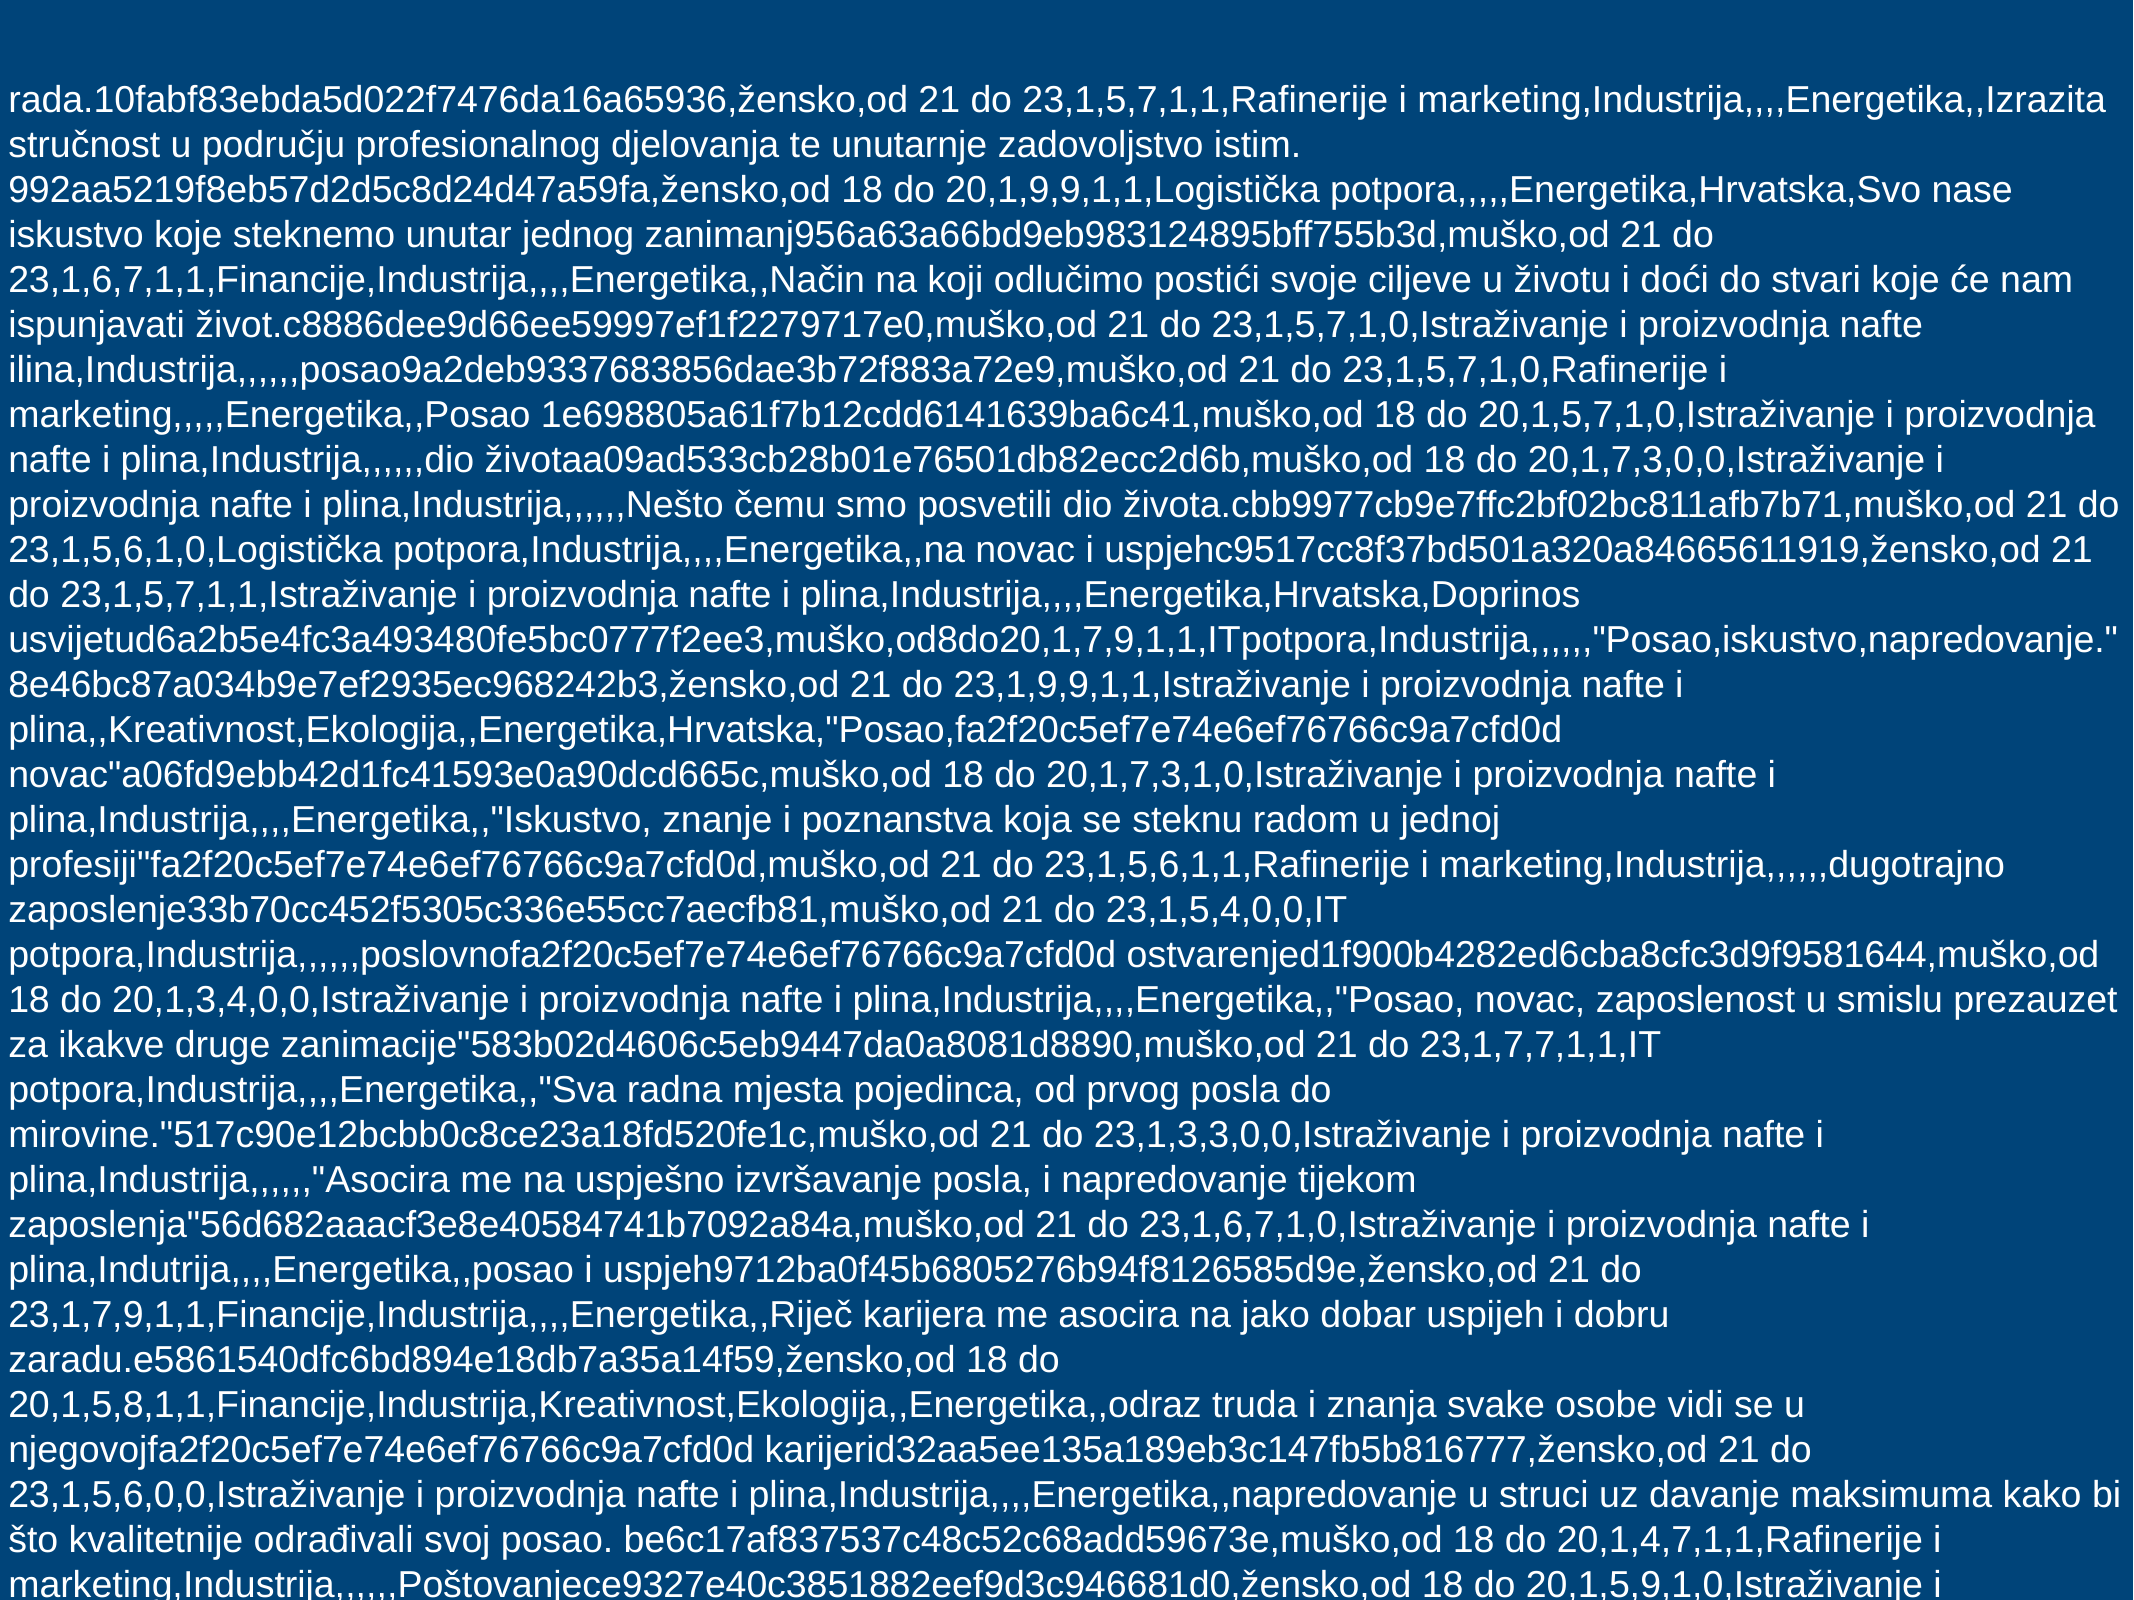

rada.10fabf83ebda5d022f7476da16a65936,žensko,od 21 do 23,1,5,7,1,1,Rafinerije i marketing,Industrija,,,,Energetika,,Izrazita stručnost u području profesionalnog djelovanja te unutarnje zadovoljstvo istim. 992aa5219f8eb57d2d5c8d24d47a59fa,žensko,od 18 do 20,1,9,9,1,1,Logistička potpora,,,,,Energetika,Hrvatska,Svo nase iskustvo koje steknemo unutar jednog zanimanj956a63a66bd9eb983124895bff755b3d,muško,od 21 do 23,1,6,7,1,1,Financije,Industrija,,,,Energetika,,Način na koji odlučimo postići svoje ciljeve u životu i doći do stvari koje će nam ispunjavati život.c8886dee9d66ee59997ef1f2279717e0,muško,od 21 do 23,1,5,7,1,0,Istraživanje i proizvodnja nafte ilina,Industrija,,,,,,posao9a2deb9337683856dae3b72f883a72e9,muško,od 21 do 23,1,5,7,1,0,Rafinerije i marketing,,,,,Energetika,,Posao 1e698805a61f7b12cdd6141639ba6c41,muško,od 18 do 20,1,5,7,1,0,Istraživanje i proizvodnja nafte i plina,Industrija,,,,,,dio životaa09ad533cb28b01e76501db82ecc2d6b,muško,od 18 do 20,1,7,3,0,0,Istraživanje i proizvodnja nafte i plina,Industrija,,,,,,Nešto čemu smo posvetili dio života.cbb9977cb9e7ffc2bf02bc811afb7b71,muško,od 21 do 23,1,5,6,1,0,Logistička potpora,Industrija,,,,Energetika,,na novac i uspjehc9517cc8f37bd501a320a84665611919,žensko,od 21 do 23,1,5,7,1,1,Istraživanje i proizvodnja nafte i plina,Industrija,,,,Energetika,Hrvatska,Doprinos usvijetud6a2b5e4fc3a493480fe5bc0777f2ee3,muško,od8do20,1,7,9,1,1,ITpotpora,Industrija,,,,,,"Posao,iskustvo,napredovanje."8e46bc87a034b9e7ef2935ec968242b3,žensko,od 21 do 23,1,9,9,1,1,Istraživanje i proizvodnja nafte i plina,,Kreativnost,Ekologija,,Energetika,Hrvatska,"Posao,fa2f20c5ef7e74e6ef76766c9a7cfd0d novac"a06fd9ebb42d1fc41593e0a90dcd665c,muško,od 18 do 20,1,7,3,1,0,Istraživanje i proizvodnja nafte i plina,Industrija,,,,Energetika,,"Iskustvo, znanje i poznanstva koja se steknu radom u jednoj profesiji"fa2f20c5ef7e74e6ef76766c9a7cfd0d,muško,od 21 do 23,1,5,6,1,1,Rafinerije i marketing,Industrija,,,,,,dugotrajno zaposlenje33b70cc452f5305c336e55cc7aecfb81,muško,od 21 do 23,1,5,4,0,0,IT potpora,Industrija,,,,,,poslovnofa2f20c5ef7e74e6ef76766c9a7cfd0d ostvarenjed1f900b4282ed6cba8cfc3d9f9581644,muško,od 18 do 20,1,3,4,0,0,Istraživanje i proizvodnja nafte i plina,Industrija,,,,Energetika,,"Posao, novac, zaposlenost u smislu prezauzet za ikakve druge zanimacije"583b02d4606c5eb9447da0a8081d8890,muško,od 21 do 23,1,7,7,1,1,IT potpora,Industrija,,,,Energetika,,"Sva radna mjesta pojedinca, od prvog posla do mirovine."517c90e12bcbb0c8ce23a18fd520fe1c,muško,od 21 do 23,1,3,3,0,0,Istraživanje i proizvodnja nafte i plina,Industrija,,,,,,"Asocira me na uspješno izvršavanje posla, i napredovanje tijekom zaposlenja"56d682aaacf3e8e40584741b7092a84a,muško,od 21 do 23,1,6,7,1,0,Istraživanje i proizvodnja nafte i plina,Indutrija,,,,Energetika,,posao i uspjeh9712ba0f45b6805276b94f8126585d9e,žensko,od 21 do 23,1,7,9,1,1,Financije,Industrija,,,,Energetika,,Riječ karijera me asocira na jako dobar uspijeh i dobru zaradu.e5861540dfc6bd894e18db7a35a14f59,žensko,od 18 do 20,1,5,8,1,1,Financije,Industrija,Kreativnost,Ekologija,,Energetika,,odraz truda i znanja svake osobe vidi se u njegovojfa2f20c5ef7e74e6ef76766c9a7cfd0d karijerid32aa5ee135a189eb3c147fb5b816777,žensko,od 21 do 23,1,5,6,0,0,Istraživanje i proizvodnja nafte i plina,Industrija,,,,Energetika,,napredovanje u struci uz davanje maksimuma kako bi što kvalitetnije odrađivali svoj posao. be6c17af837537c48c52c68add59673e,muško,od 18 do 20,1,4,7,1,1,Rafinerije i marketing,Industrija,,,,,,Poštovanjece9327e40c3851882eef9d3c946681d0,žensko,od 18 do 20,1,5,9,1,0,Istraživanje i proizvodnja nafte i plina,Industrija,,,,,,"Dugotrajan trud, rad i upornost koji rezultiraju stalnim napredovanjem u poslu i dobrom zaradom."d0c7f9b8e1c3a6905c4aeecddcfdcbd1,muško,od 18 do 20,1,6,7,1,0,IT potpora,Industrija,,,Znanost,Energetika,,Poslovni put i razvoj pojedincaed7c59927c0d187d4f60befee345a011,žensko,od 21 do 23,1,5,4,1,1,Istraživanje i proizvodnja nafte i plina,Industrija,,Ekologija,,Energetika,,"rijec karijera me asocirna na to da nakon faksa, ili srednje skole se zaposlis na nekom mjestu i posvetis se tom radnom mjestu ucinis posao, sebe boljim"8863e0daa68b15126c662f670ea40bc1,muško,od 21 dofa2f20c5ef7e74e6ef76766c9a7cfd0d 23,1,5,7,1,1,ITfa2f20c5ef7e74e6ef76766c9a7cfd0dpotpora,,,,,Energetika,,novac45a1b9310e6a311c2acac22542ab1eb,muško,od 18 do 20,1,5,5,1,1,Istraživanje i proizvodnja nafte i plina,Industrija,,,,,,Stalno zaposlenje po završetku RGNF-a. 771840ff935912cb29f1463f23a2b0ca,žensko,od 18 do 20,1,5,9,1,1,Istraživanje i proizvodnja nafte i plina,Industrija,,,Znanost,,,"Neophodan pojam u životu. Ako je imaš, car si, ako ne, ..."757ff0ef9a6e2bad680ac84958692abd,muško,od 18 do 20,1,5,6,1,1,IT potpora,Industrija,,,,Energetika,,Obavljanje poslova u zamjenu za novac.7d4d90e14d0b2d9abc20b5fbfe052457,muško,od 18 do 20,1,5,1,0,0,Logistička potpora,Industrija,,,,Energetika,,radfa2f20c5ef7e74e6ef76766c9a7cf0dfa2f20c5ef7e74e6ef76766c9a7cfd0dfa2f20c5ef7e74e6ef76766c9a7cfd0dfa2f20c5ef7e74e6ef76766c9a7cfd0d